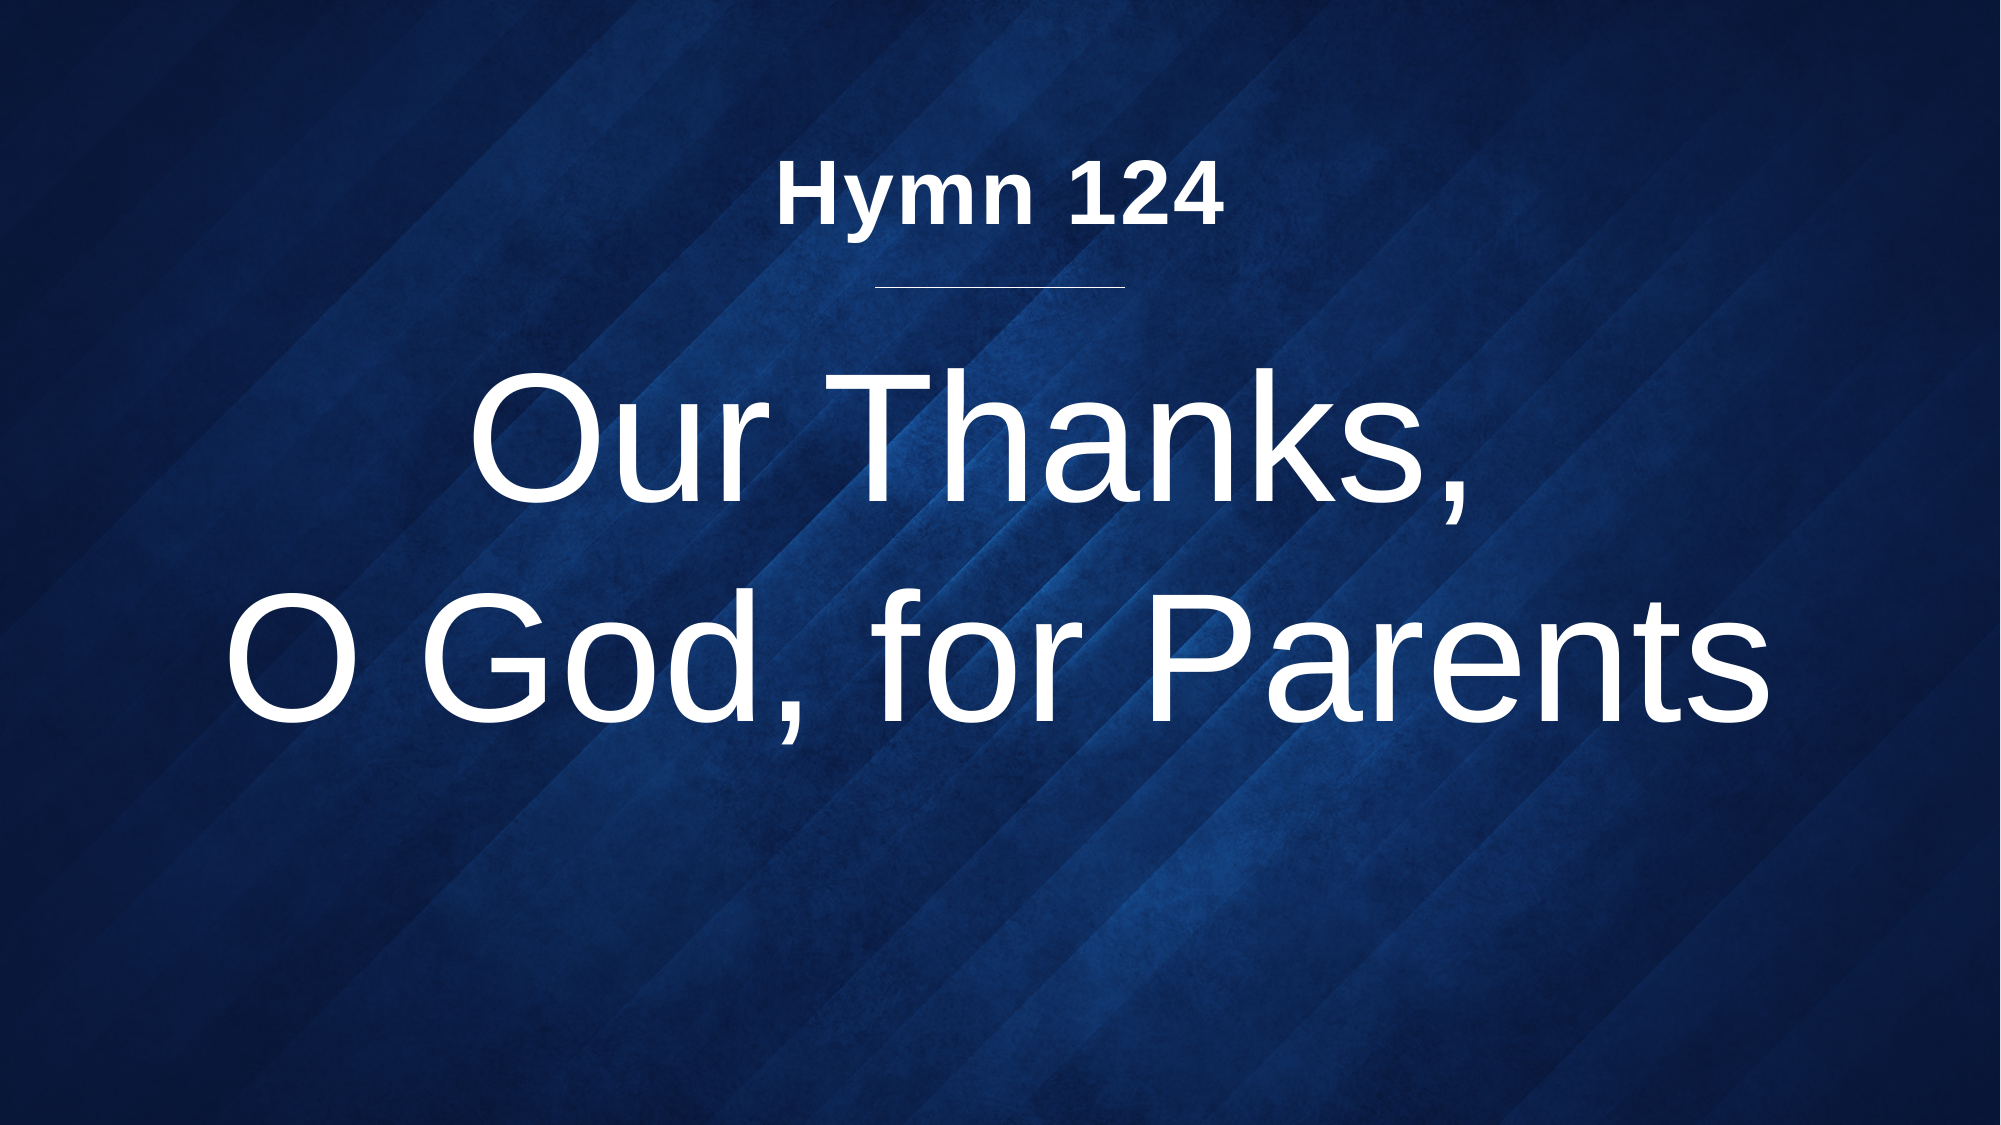

Hymn 124
# Our Thanks, O God, for Parents